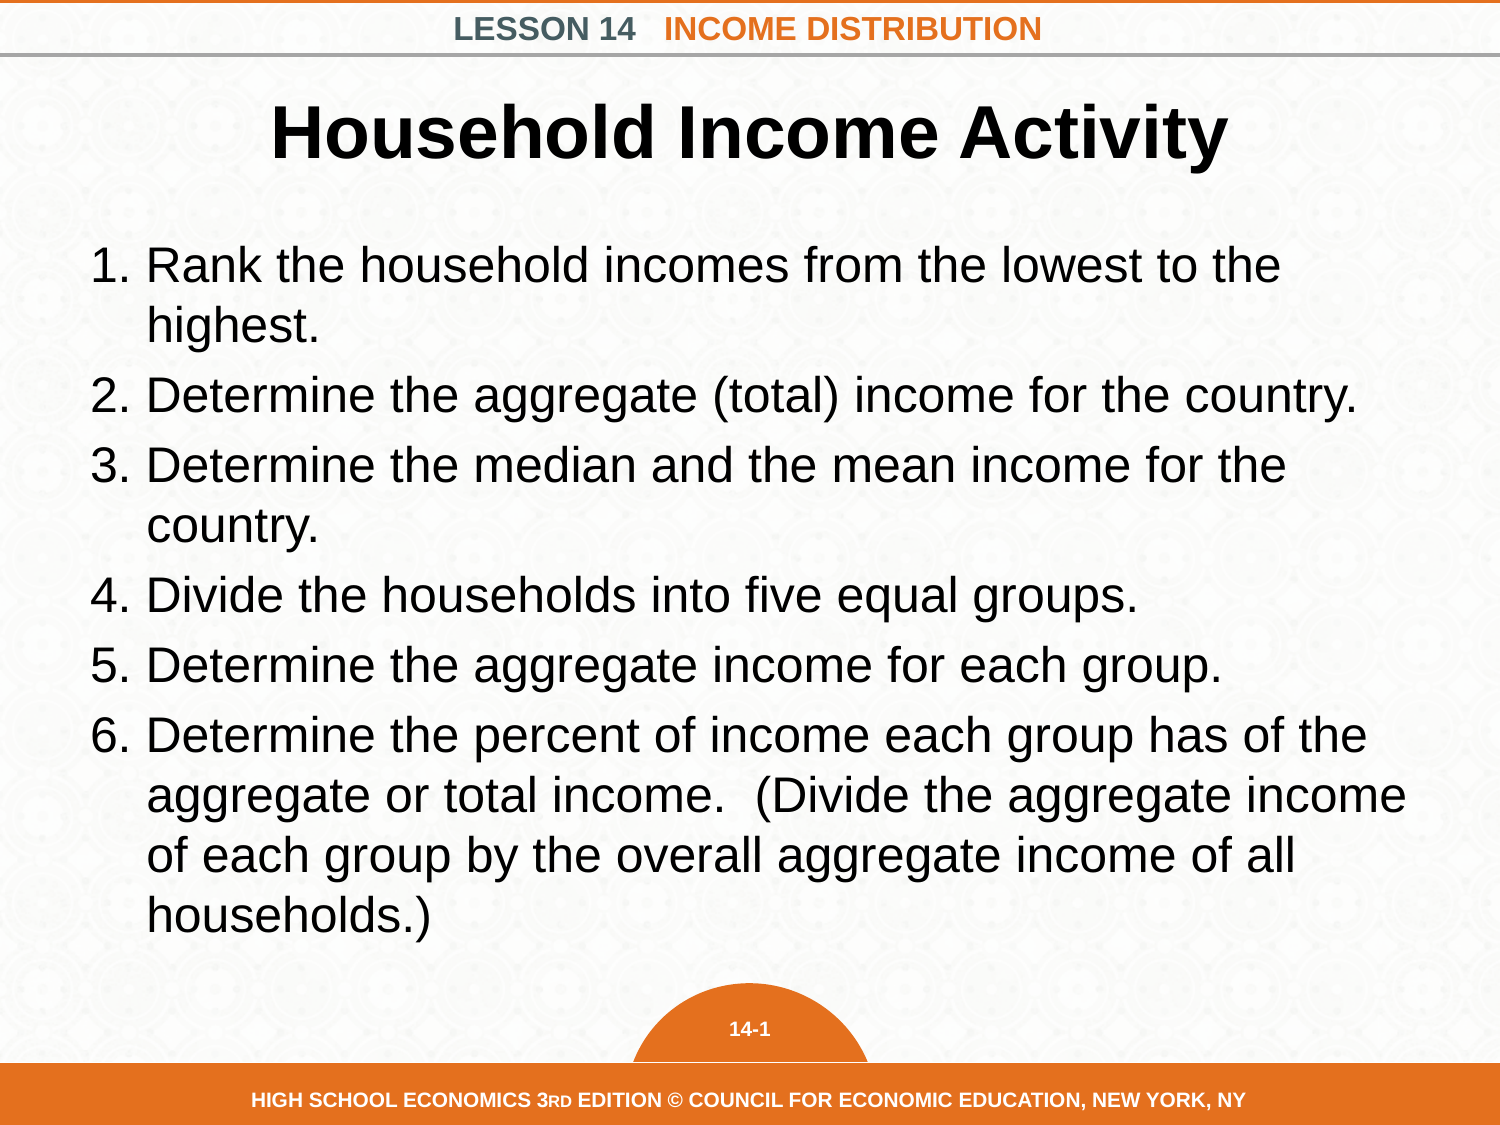

# Household Income Activity
1. Rank the household incomes from the lowest to the highest.
2. Determine the aggregate (total) income for the country.
3. Determine the median and the mean income for the country.
4. Divide the households into five equal groups.
5. Determine the aggregate income for each group.
6. Determine the percent of income each group has of the aggregate or total income.  (Divide the aggregate income of each group by the overall aggregate income of all households.)